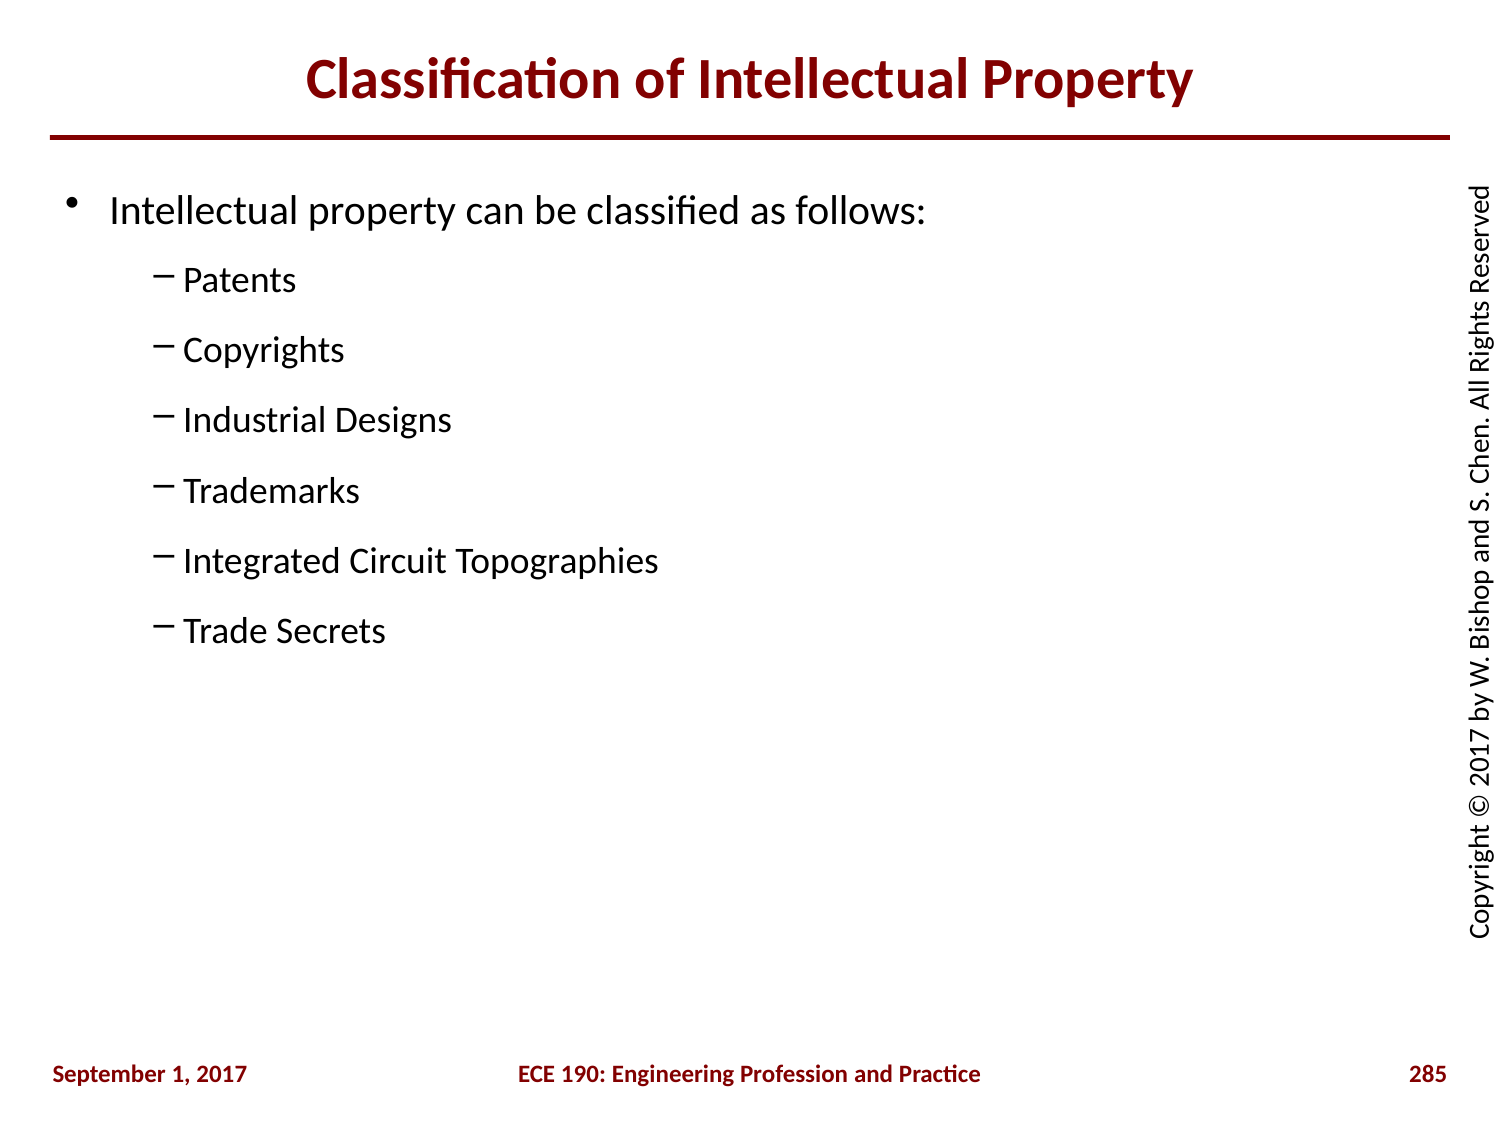

# Classification of Intellectual Property
Intellectual property can be classified as follows:
Patents
Copyrights
Industrial Designs
Trademarks
Integrated Circuit Topographies
Trade Secrets
September 1, 2017
ECE 190: Engineering Profession and Practice
285